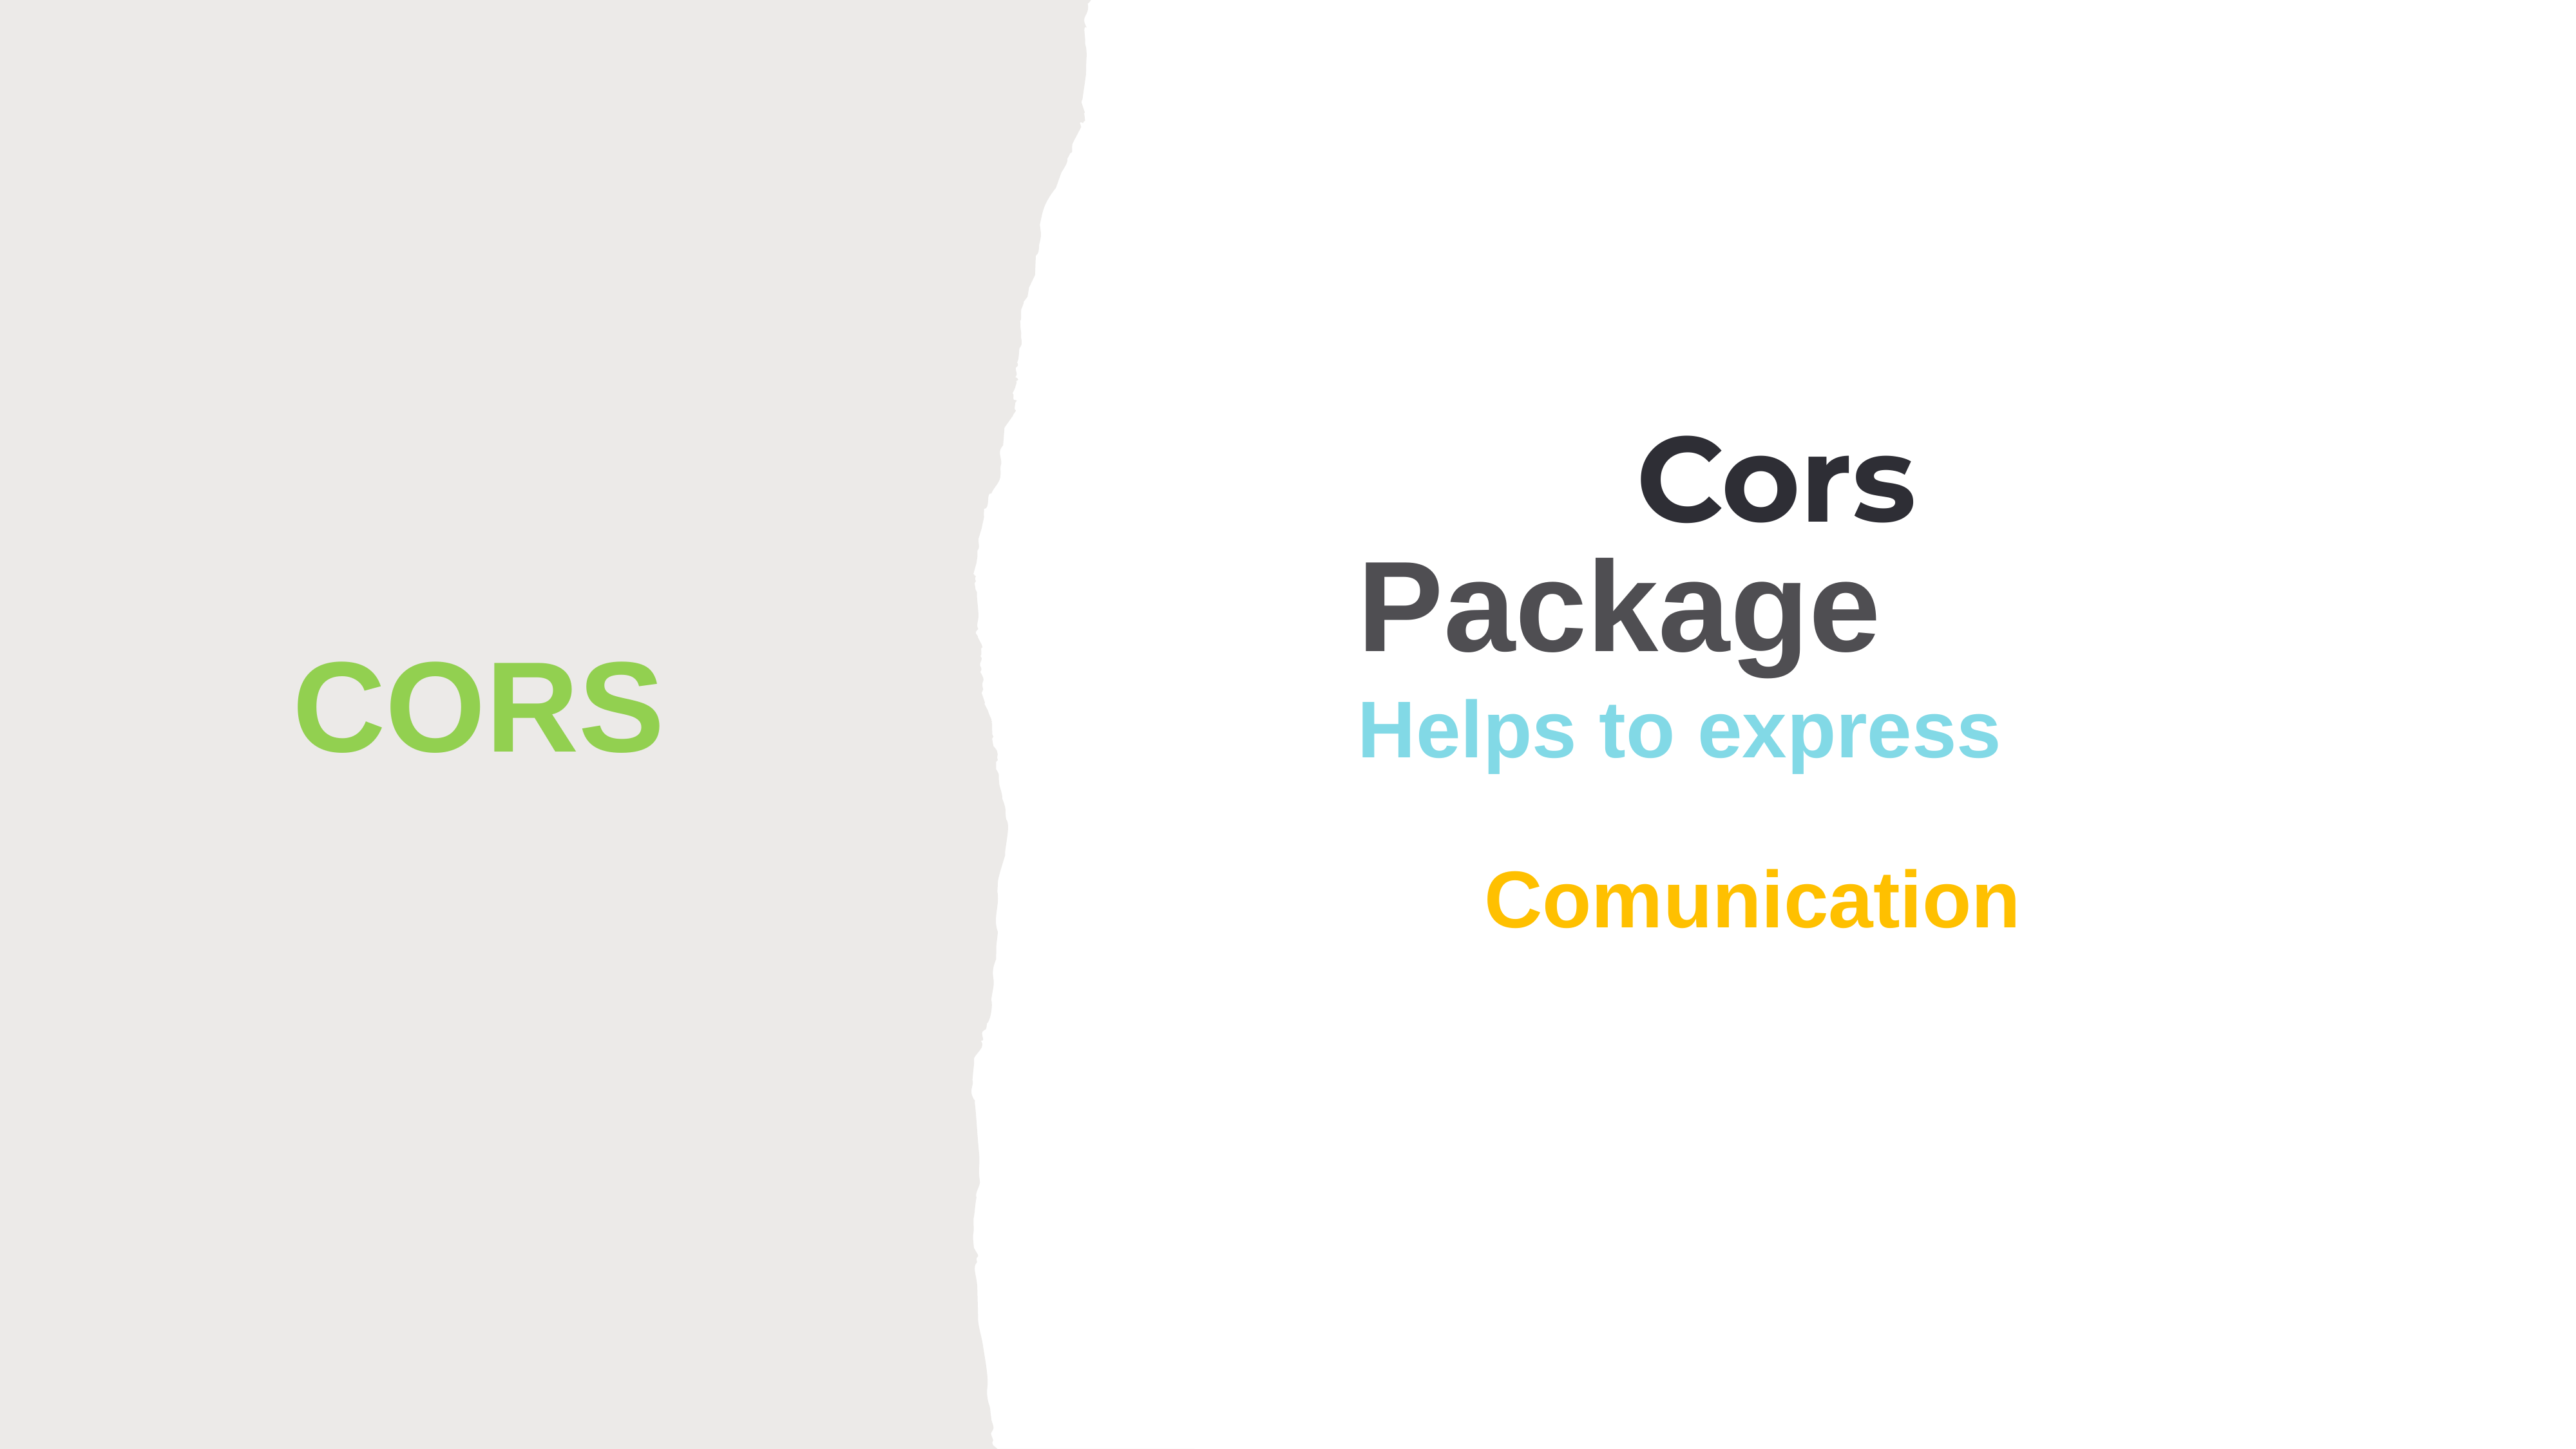

Cors
Package
Helps to express
CORS
Comunication